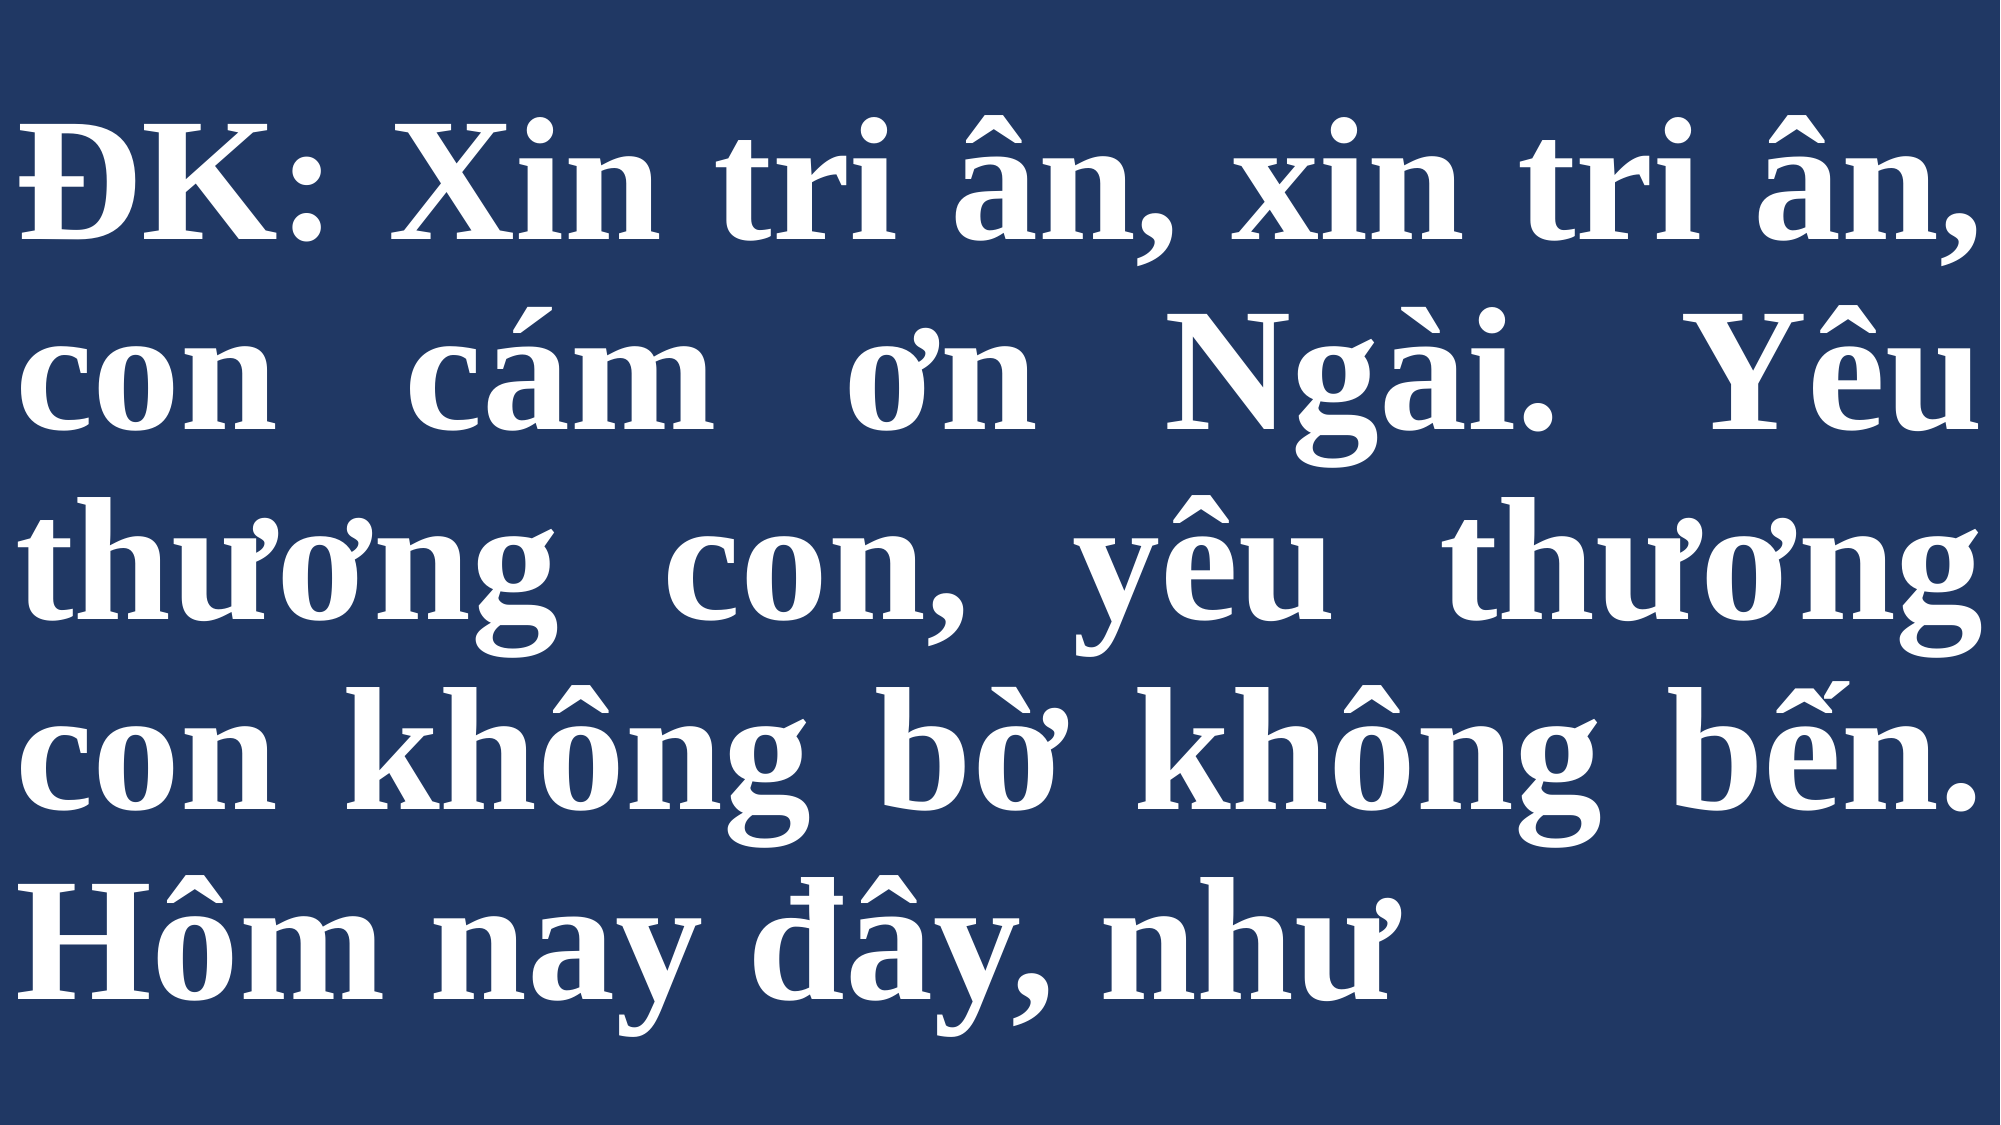

# ÐK: Xin tri ân, xin tri ân, con cám ơn Ngài. Yêu thương con, yêu thương con không bờ không bến. Hôm nay đây, như